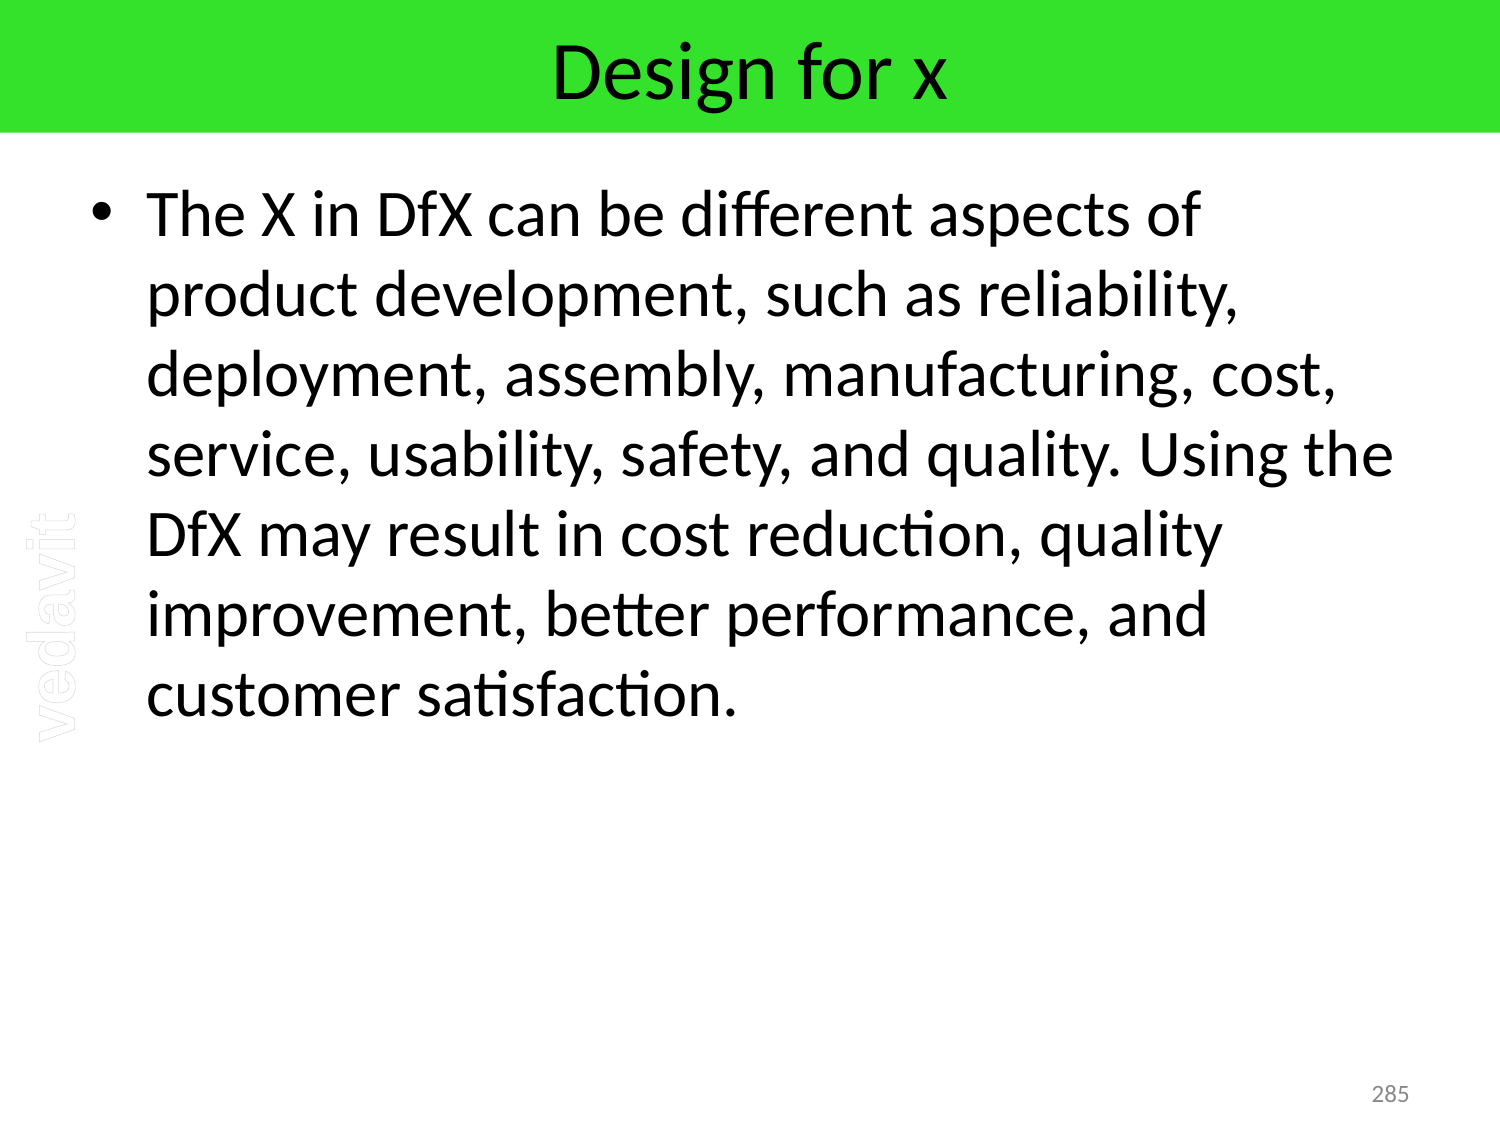

# Design for x
The X in DfX can be different aspects of product development, such as reliability, deployment, assembly, manufacturing, cost, service, usability, safety, and quality. Using the DfX may result in cost reduction, quality improvement, better performance, and customer satisfaction.
285